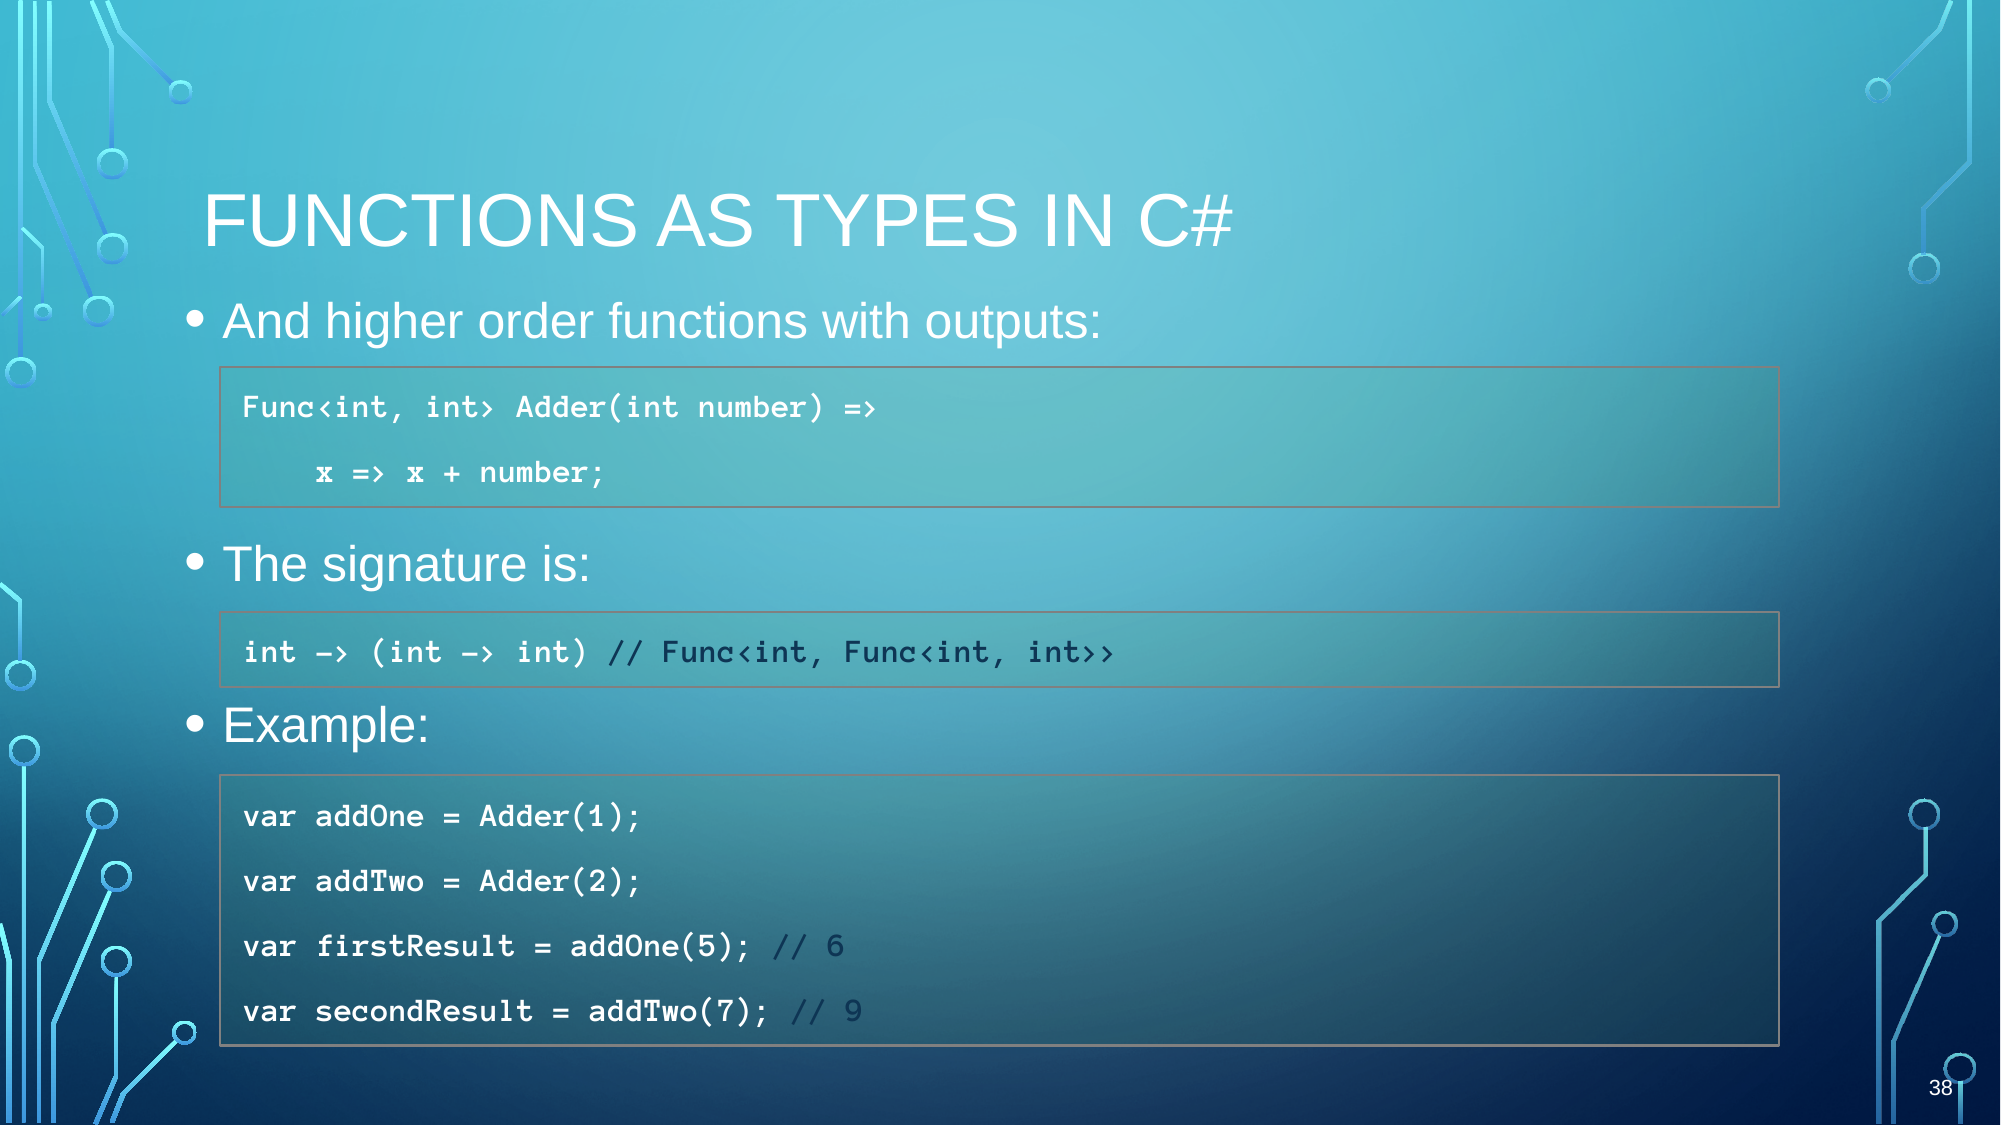

# Functions as types in C#
And higher order functions with outputs:

The signature is:

Example:

Func<int, int> Adder(int number) =>
    x => x + number;
int -> (int -> int) // Func<int, Func<int, int>>
var addOne = Adder(1);
var addTwo = Adder(2);
var firstResult = addOne(5); // 6
var secondResult = addTwo(7); // 9
38